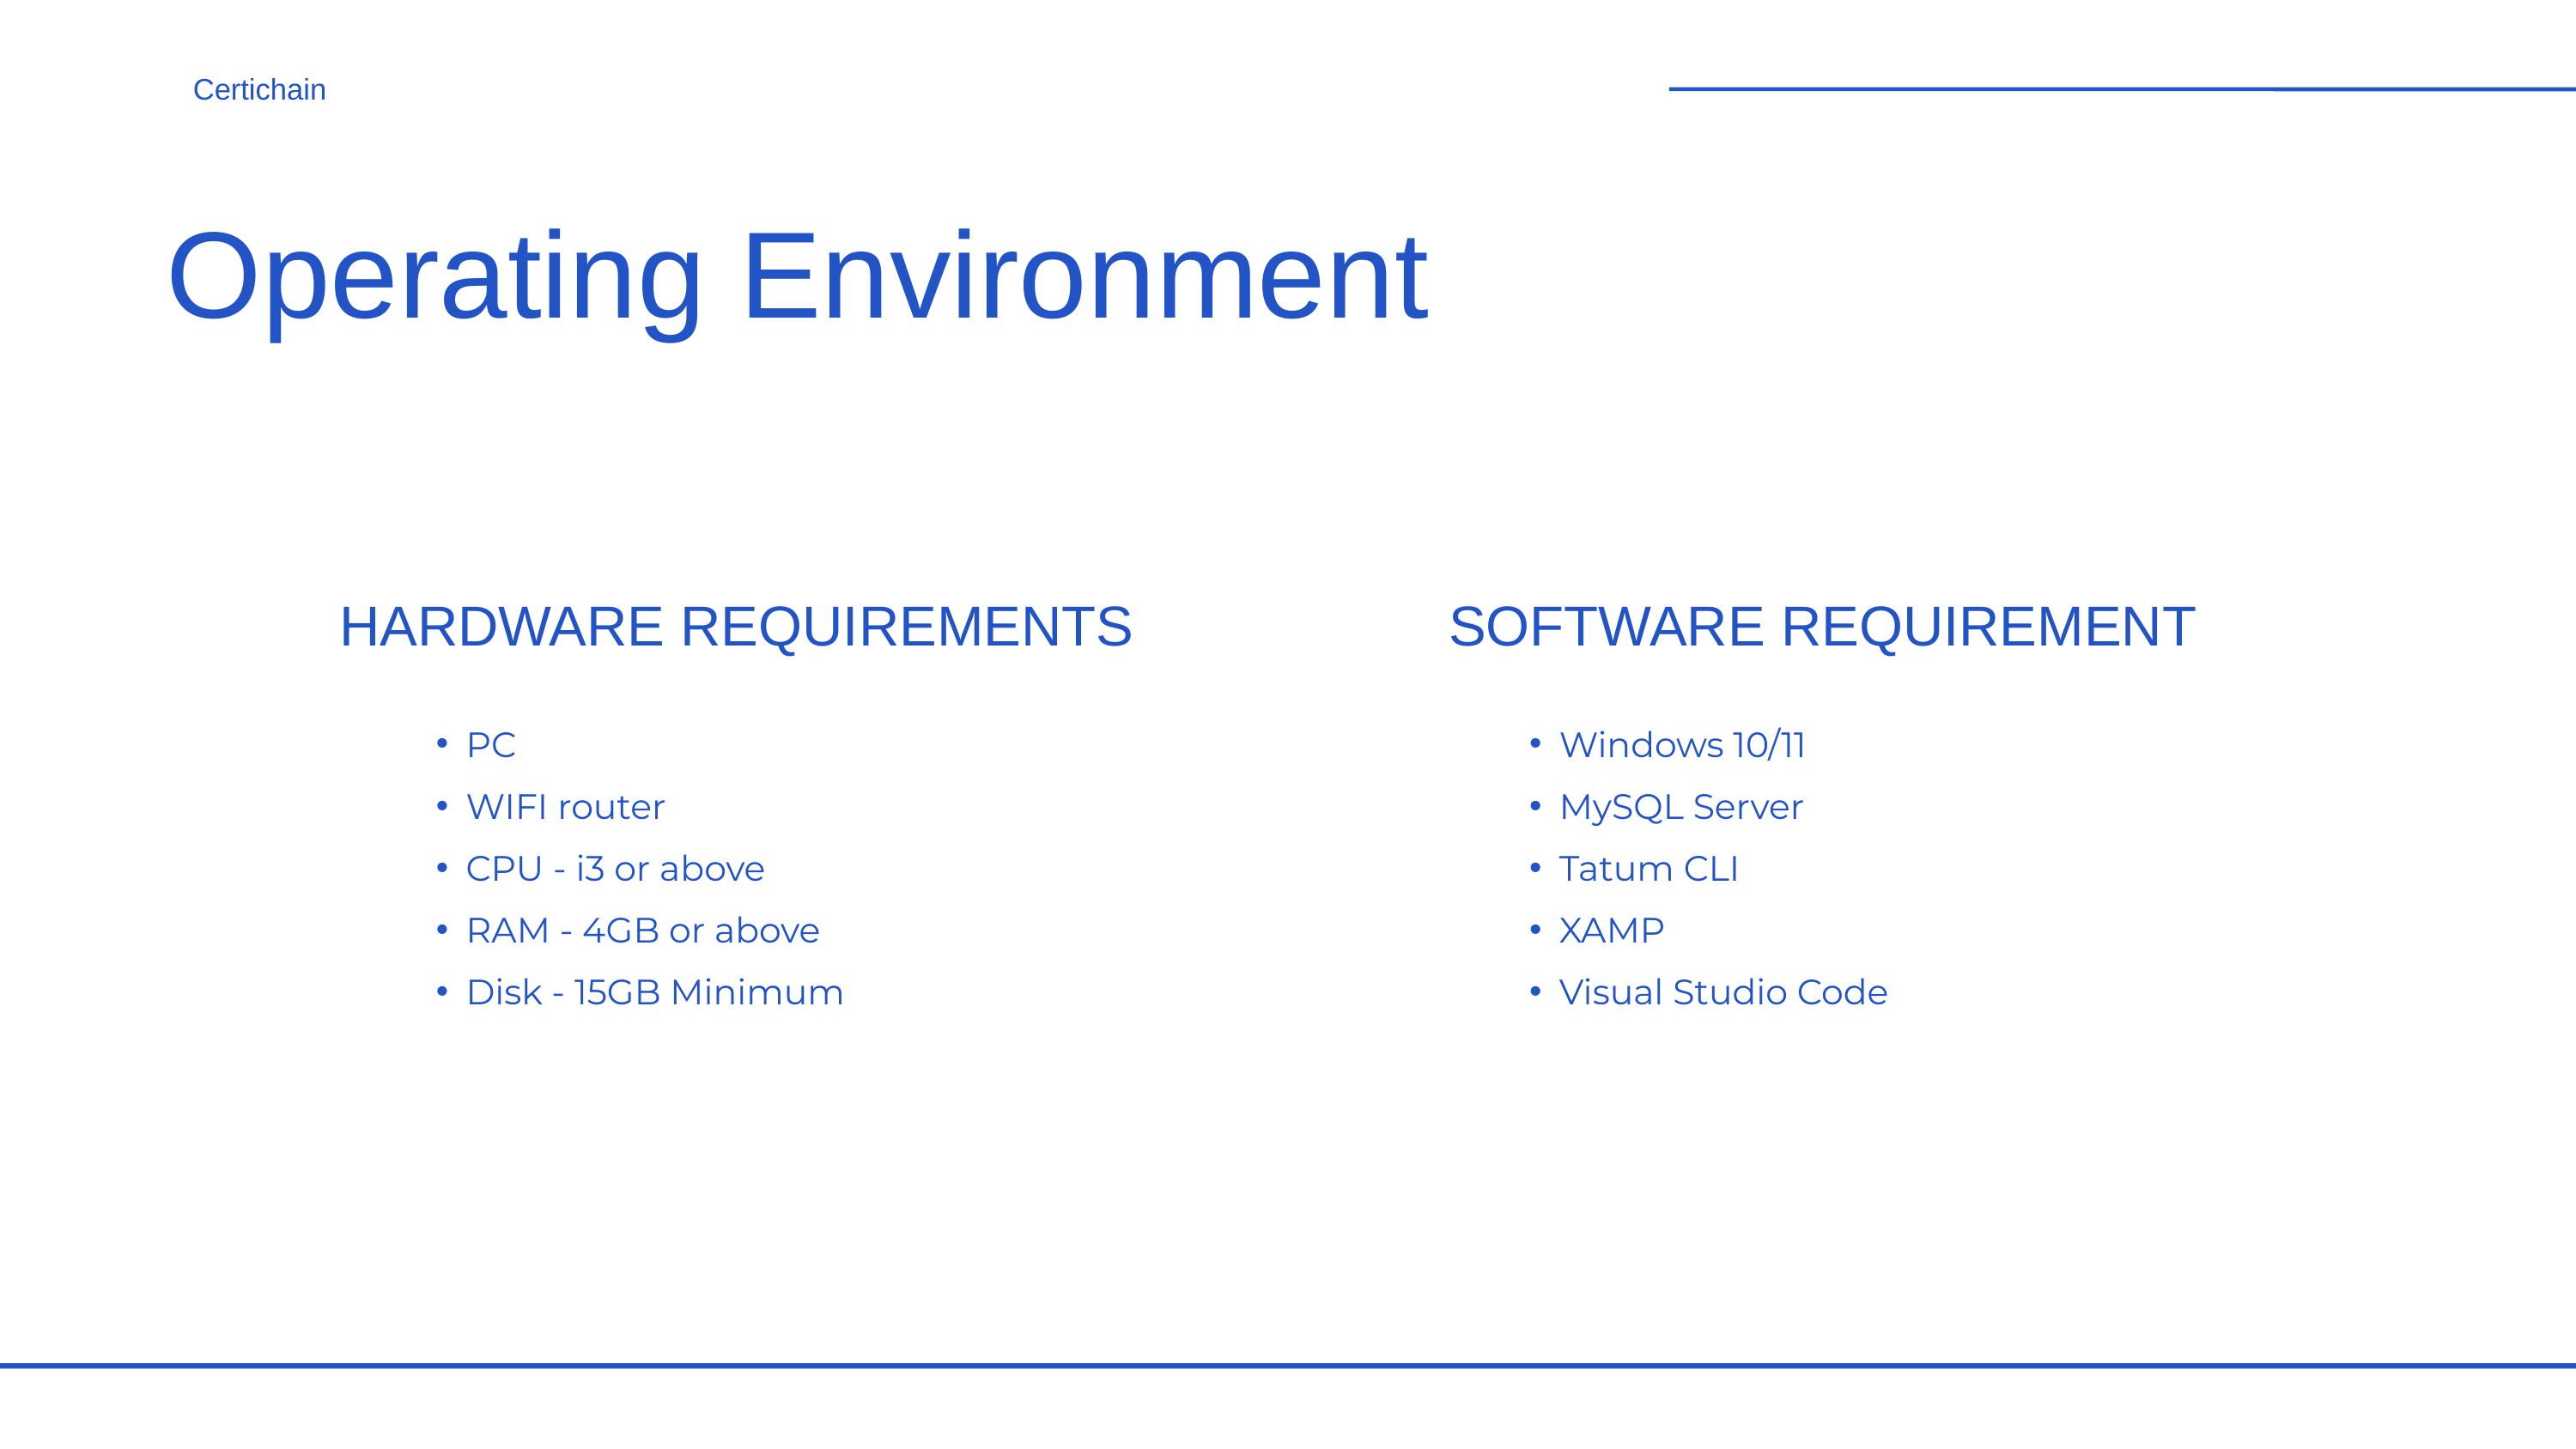

Certichain

Operating Environment
HARDWARE REQUIREMENTS
SOFTWARE REQUIREMENT
PC
WIFI router
CPU - i3 or above
RAM - 4GB or above
Disk - 15GB Minimum
Windows 10/11
MySQL Server
Tatum CLI
XAMP
Visual Studio Code